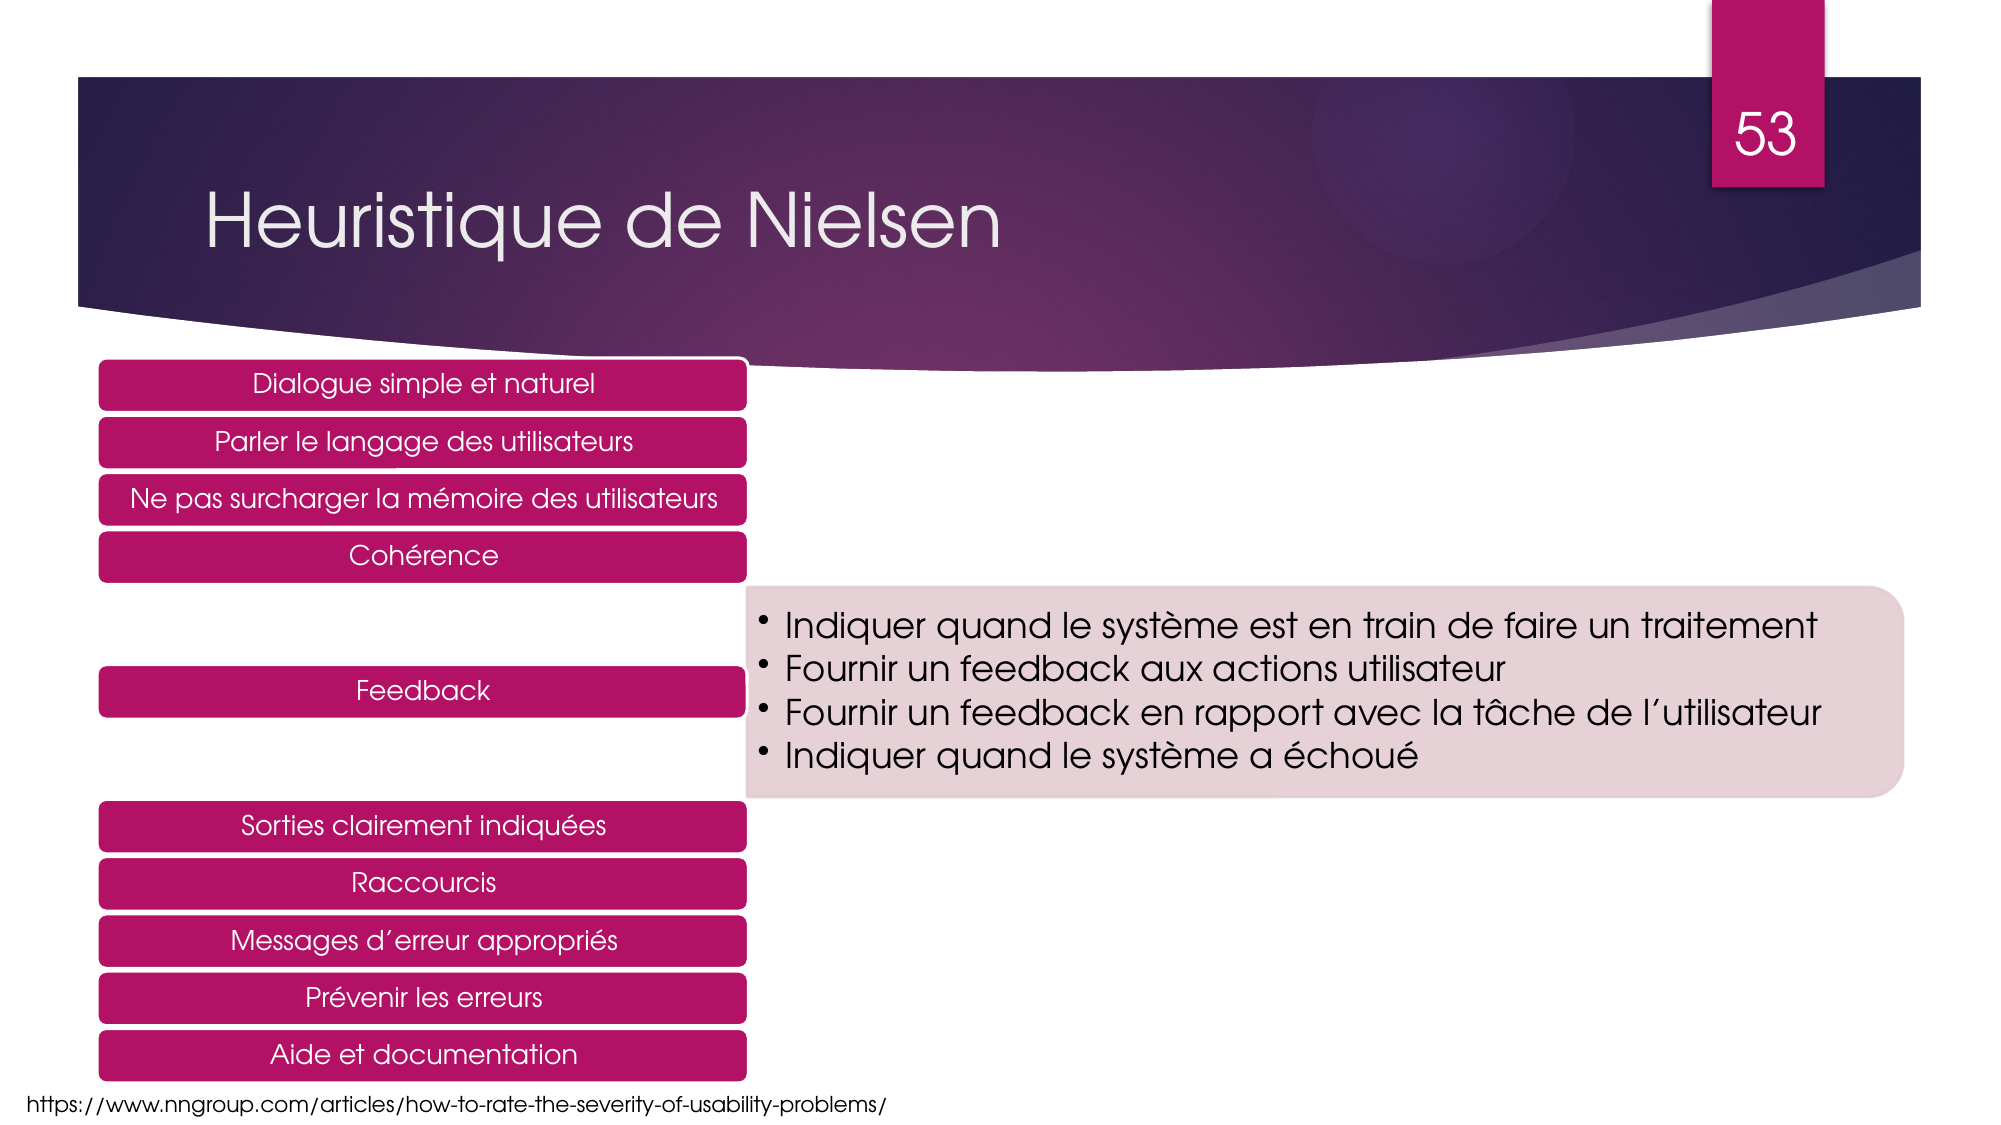

53
# Heuristique de Nielsen
Dialogue simple et naturel
Parler le langage des utilisateurs
Ne pas surcharger la mémoire des utilisateurs
Cohérence
Indiquer quand le système est en train de faire un traitement
Fournir un feedback aux actions utilisateur
Fournir un feedback en rapport avec la tâche de l’utilisateur
Indiquer quand le système a échoué
Feedback
Sorties clairement indiquées
Raccourcis
Messages d’erreur appropriés
Prévenir les erreurs
Aide et documentation
https://www.nngroup.com/articles/how-to-rate-the-severity-of-usability-problems/